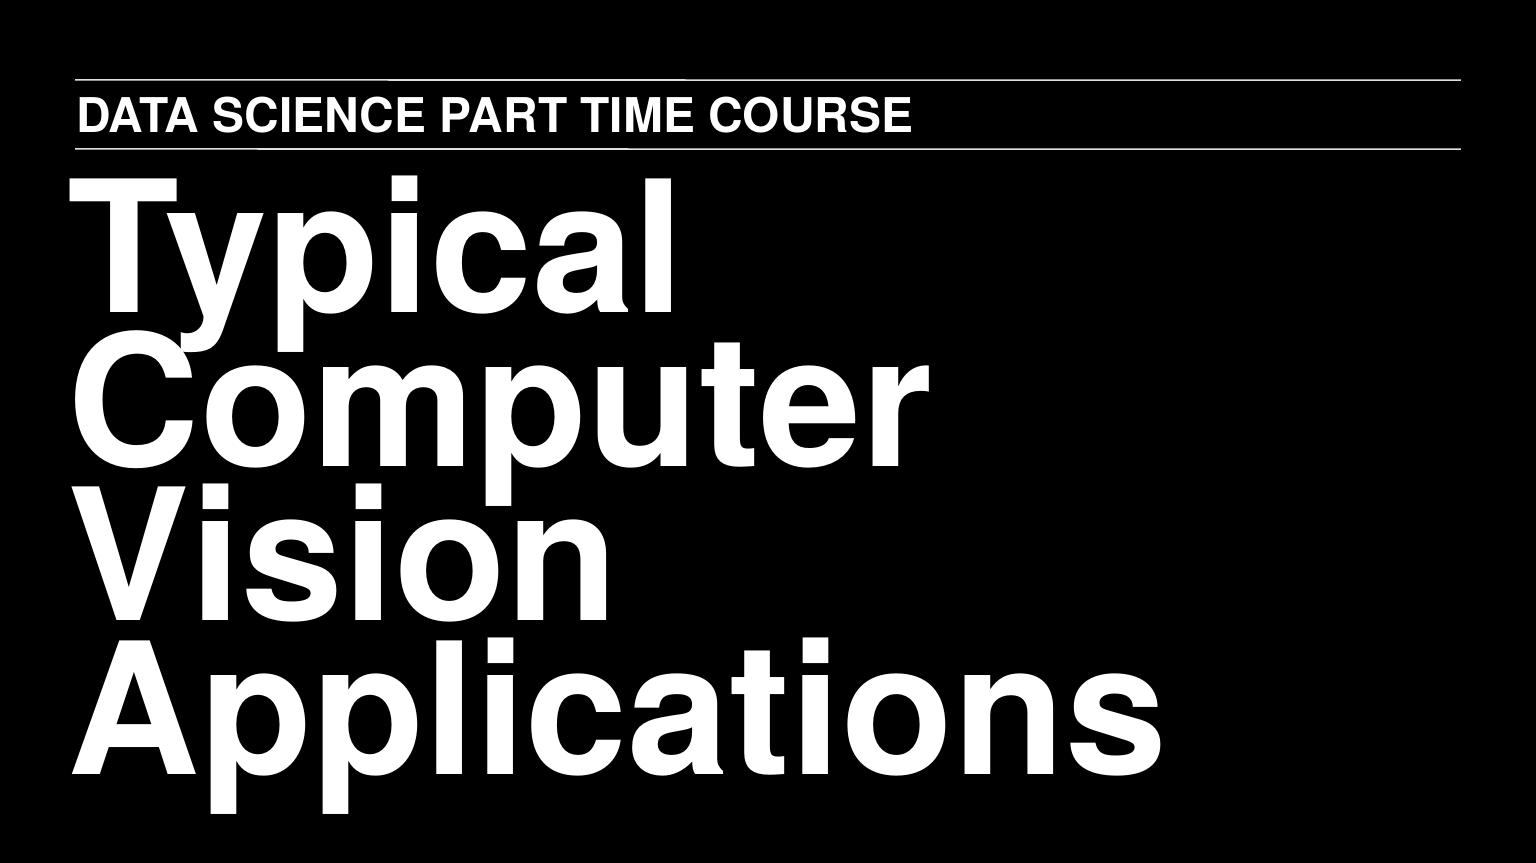

DATA SCIENCE PART TIME COURSE

Typical Computer Vision Applications